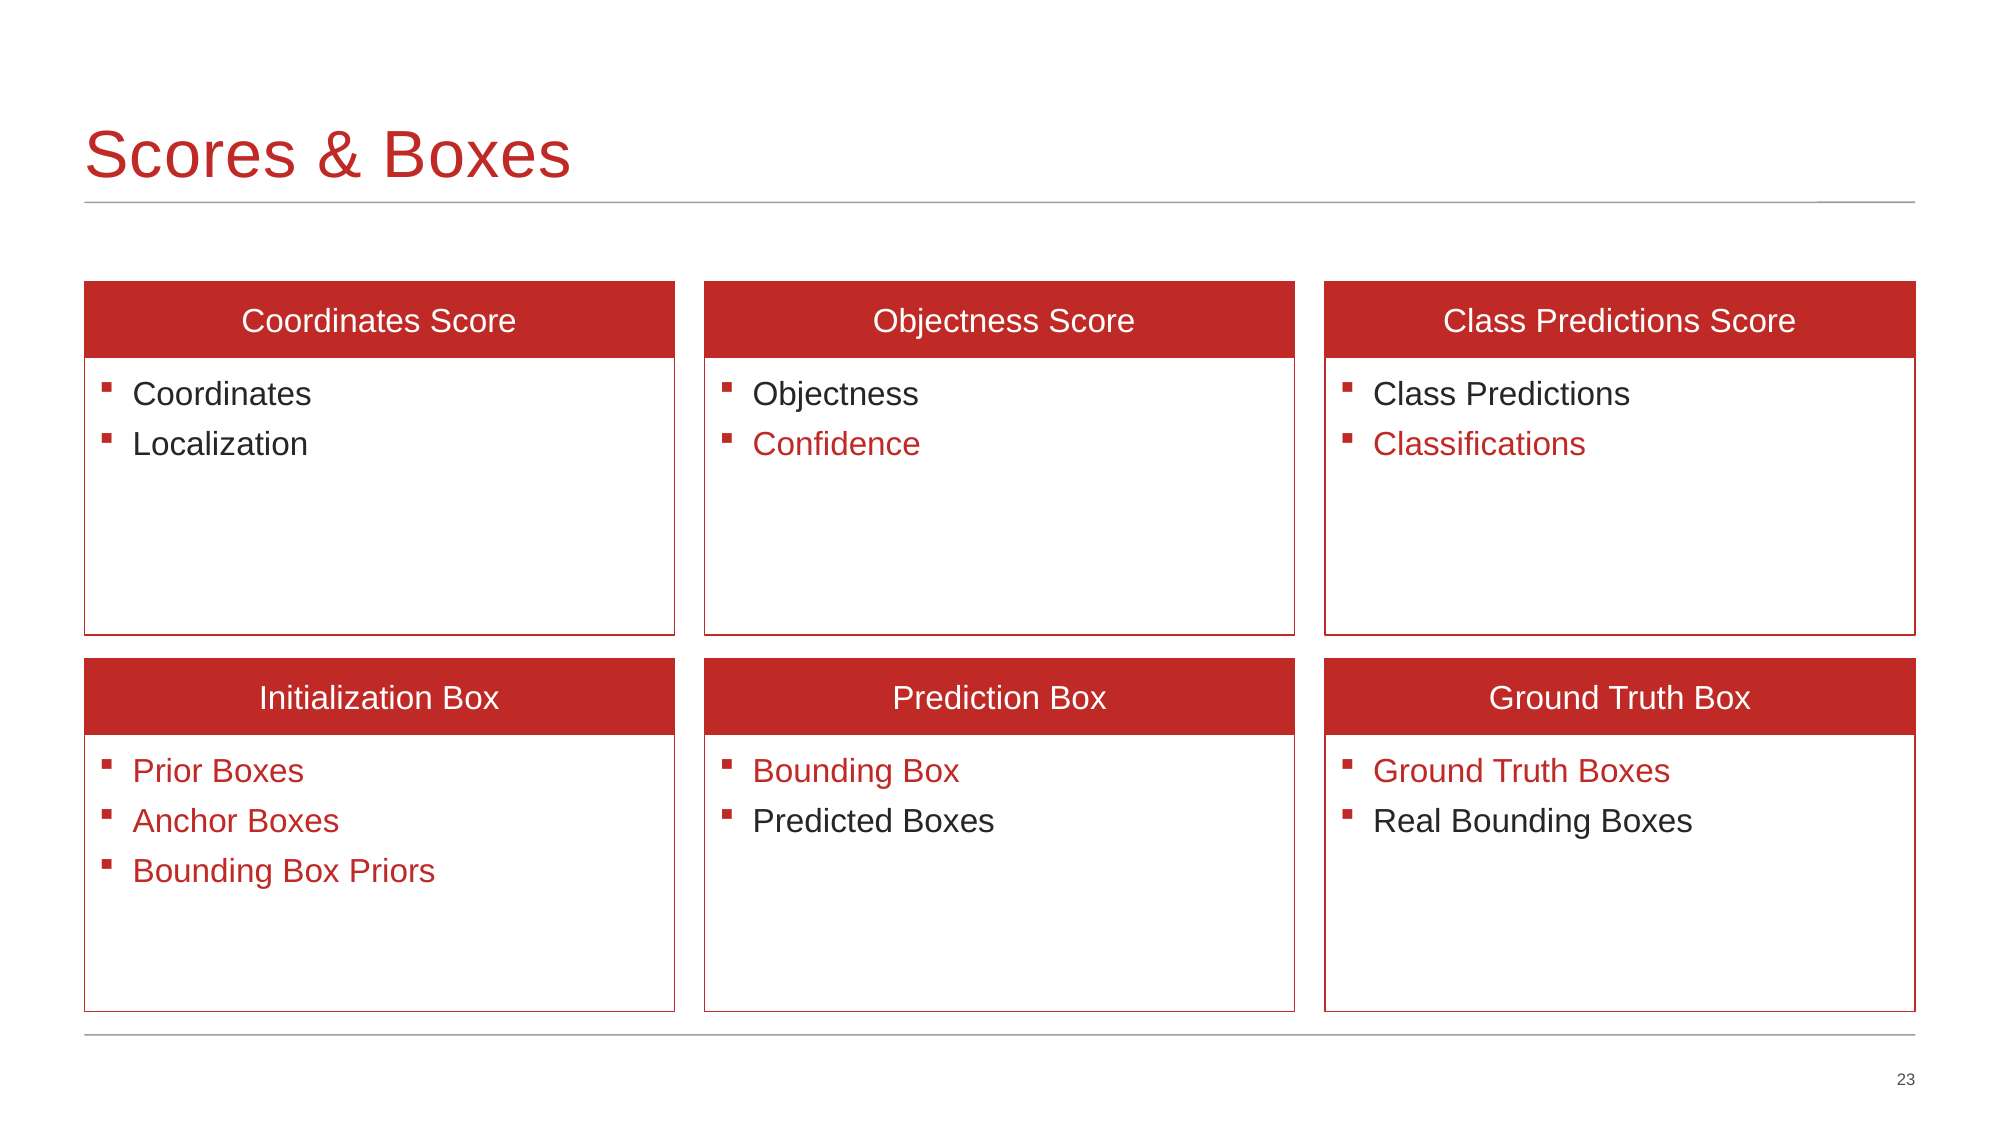

# Scores & Boxes
Coordinates Score
 Objectness Score
Class Predictions Score
Coordinates
Localization

Objectness
Confidence
Class Predictions
Classifications
Initialization Box
Prediction Box
Ground Truth Box
Prior Boxes
Anchor Boxes
Bounding Box Priors

Bounding Box
Predicted Boxes
Ground Truth Boxes
Real Bounding Boxes